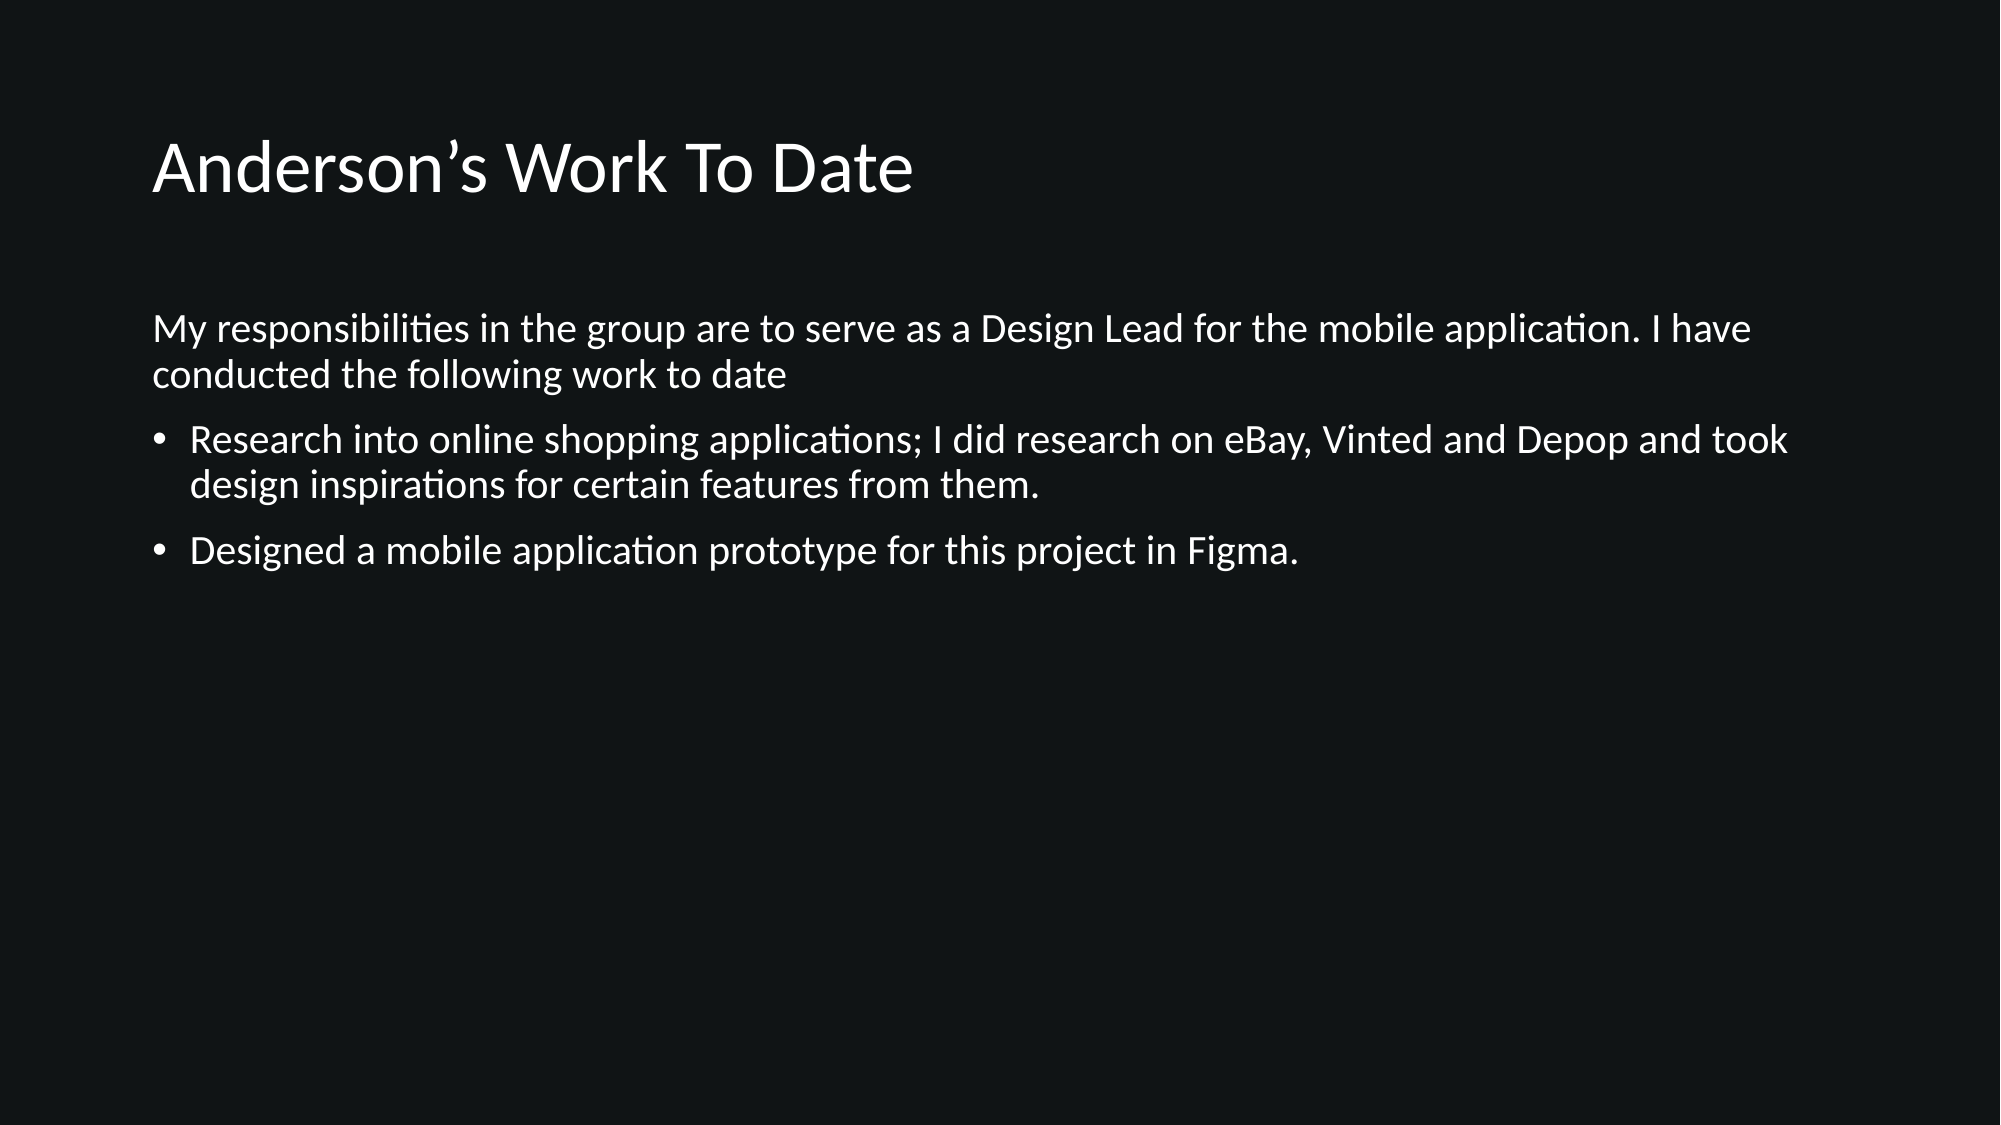

# Anderson’s Work To Date
My responsibilities in the group are to serve as a Design Lead for the mobile application. I have conducted the following work to date
Research into online shopping applications; I did research on eBay, Vinted and Depop and took design inspirations for certain features from them.
Designed a mobile application prototype for this project in Figma.